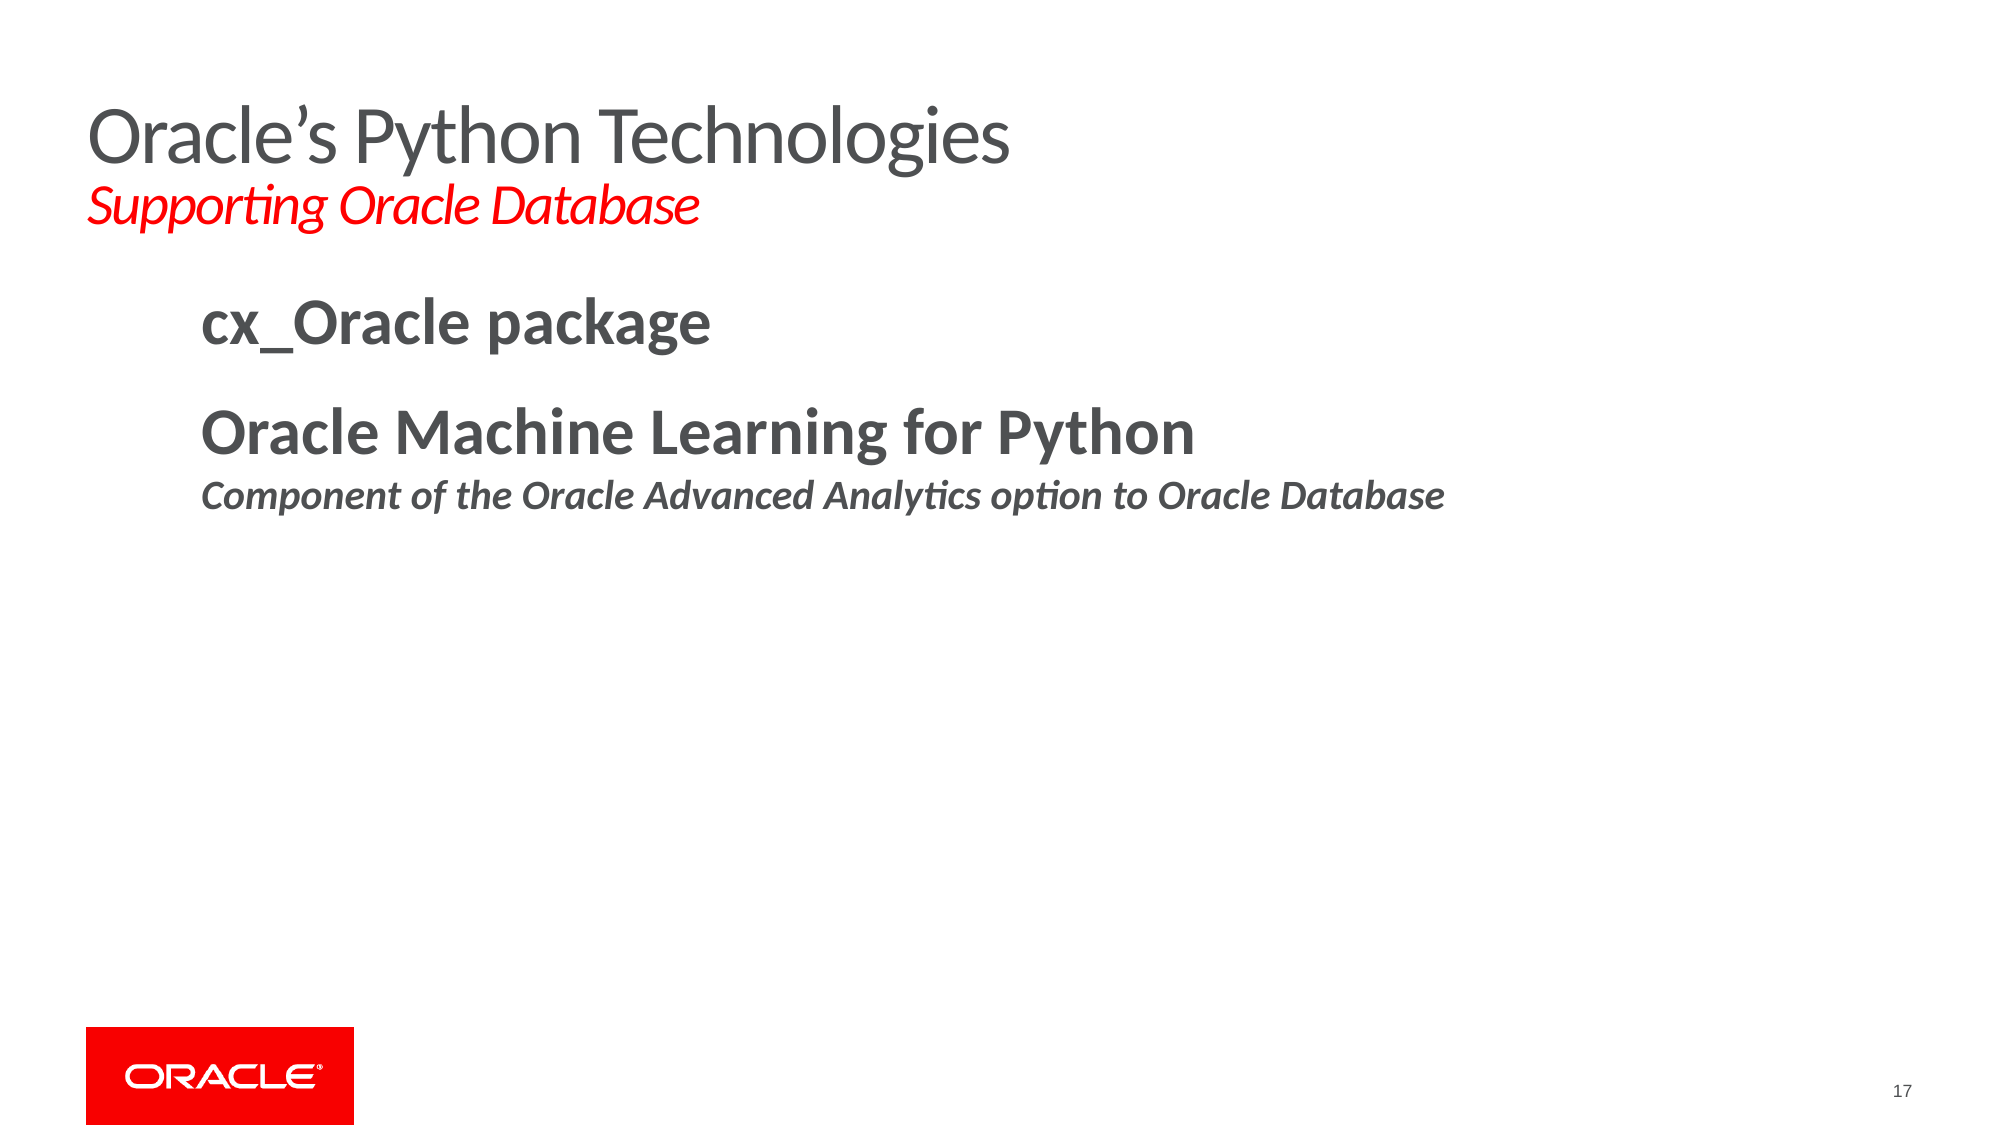

# Oracle’s Python Technologies Supporting Oracle Database
cx_Oracle package
Oracle Machine Learning for Python
Component of the Oracle Advanced Analytics option to Oracle Database
17